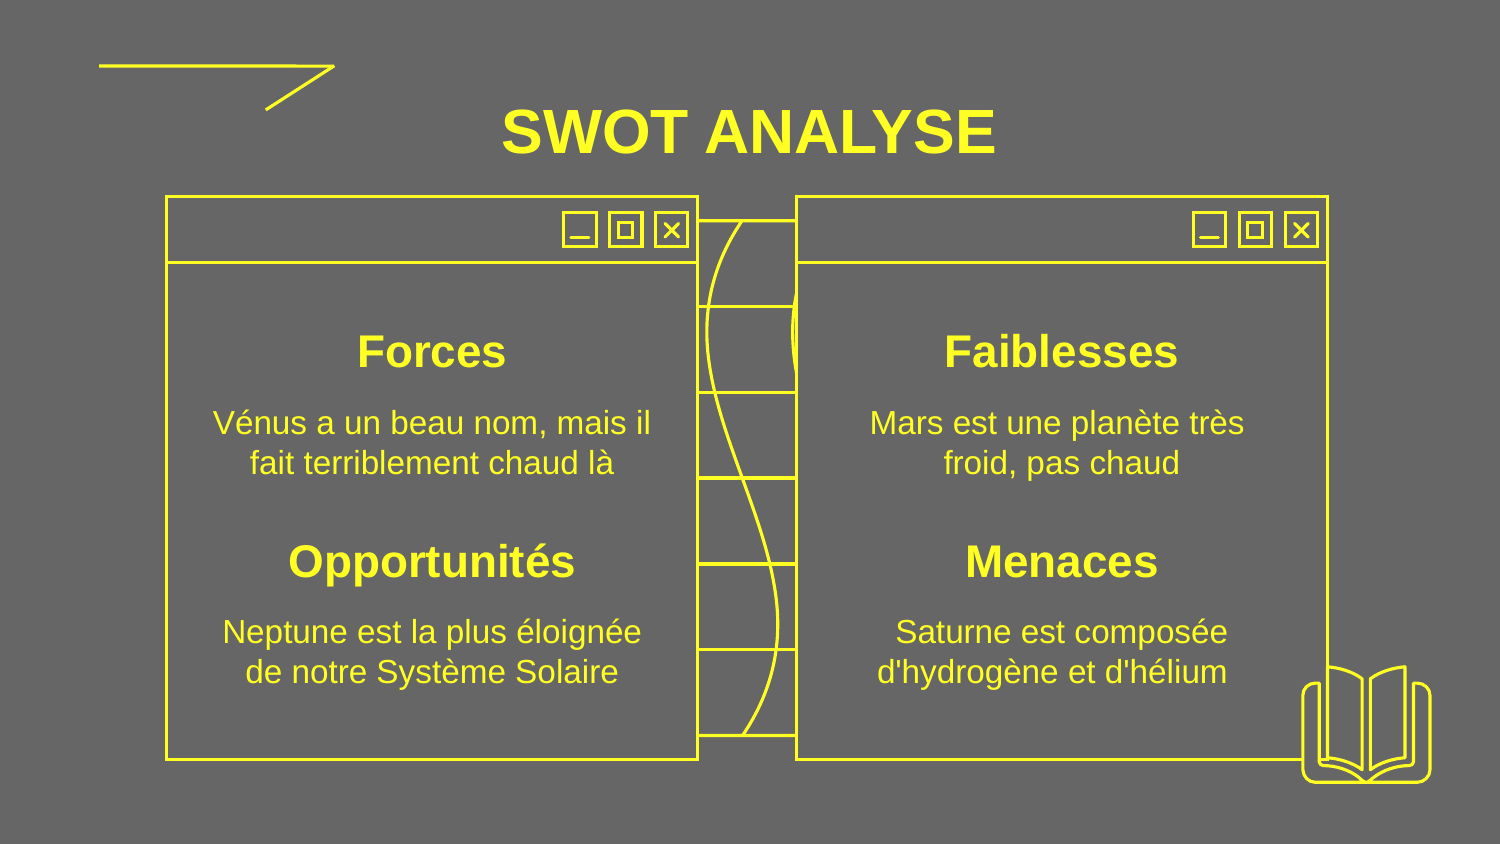

# SWOT ANALYSE
Forces
Faiblesses
Vénus a un beau nom, mais il fait terriblement chaud là
Mars est une planète très
froid, pas chaud
Opportunités
Menaces
Neptune est la plus éloignée de notre Système Solaire
Saturne est composée d'hydrogène et d'hélium